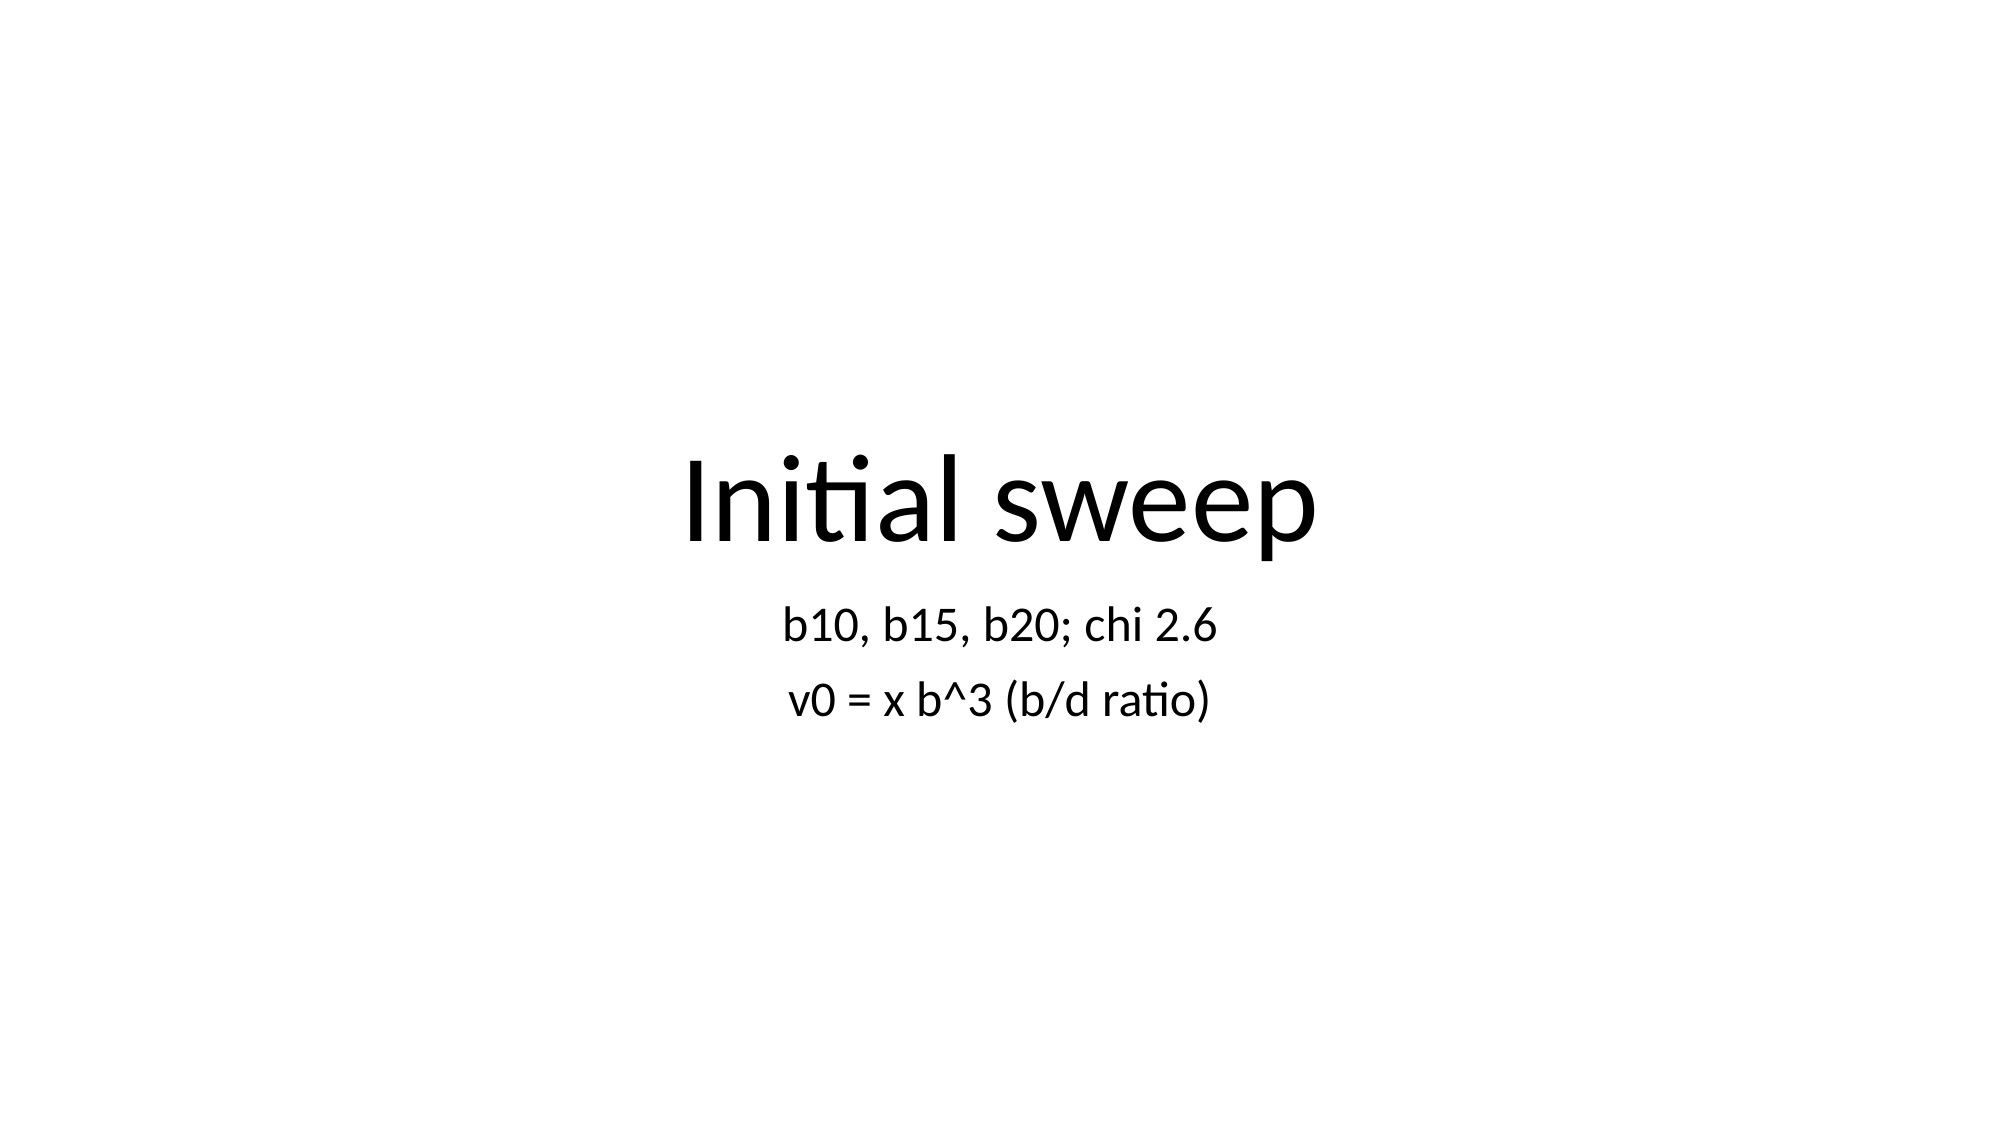

# Initial sweep
b10, b15, b20; chi 2.6
v0 = x b^3 (b/d ratio)